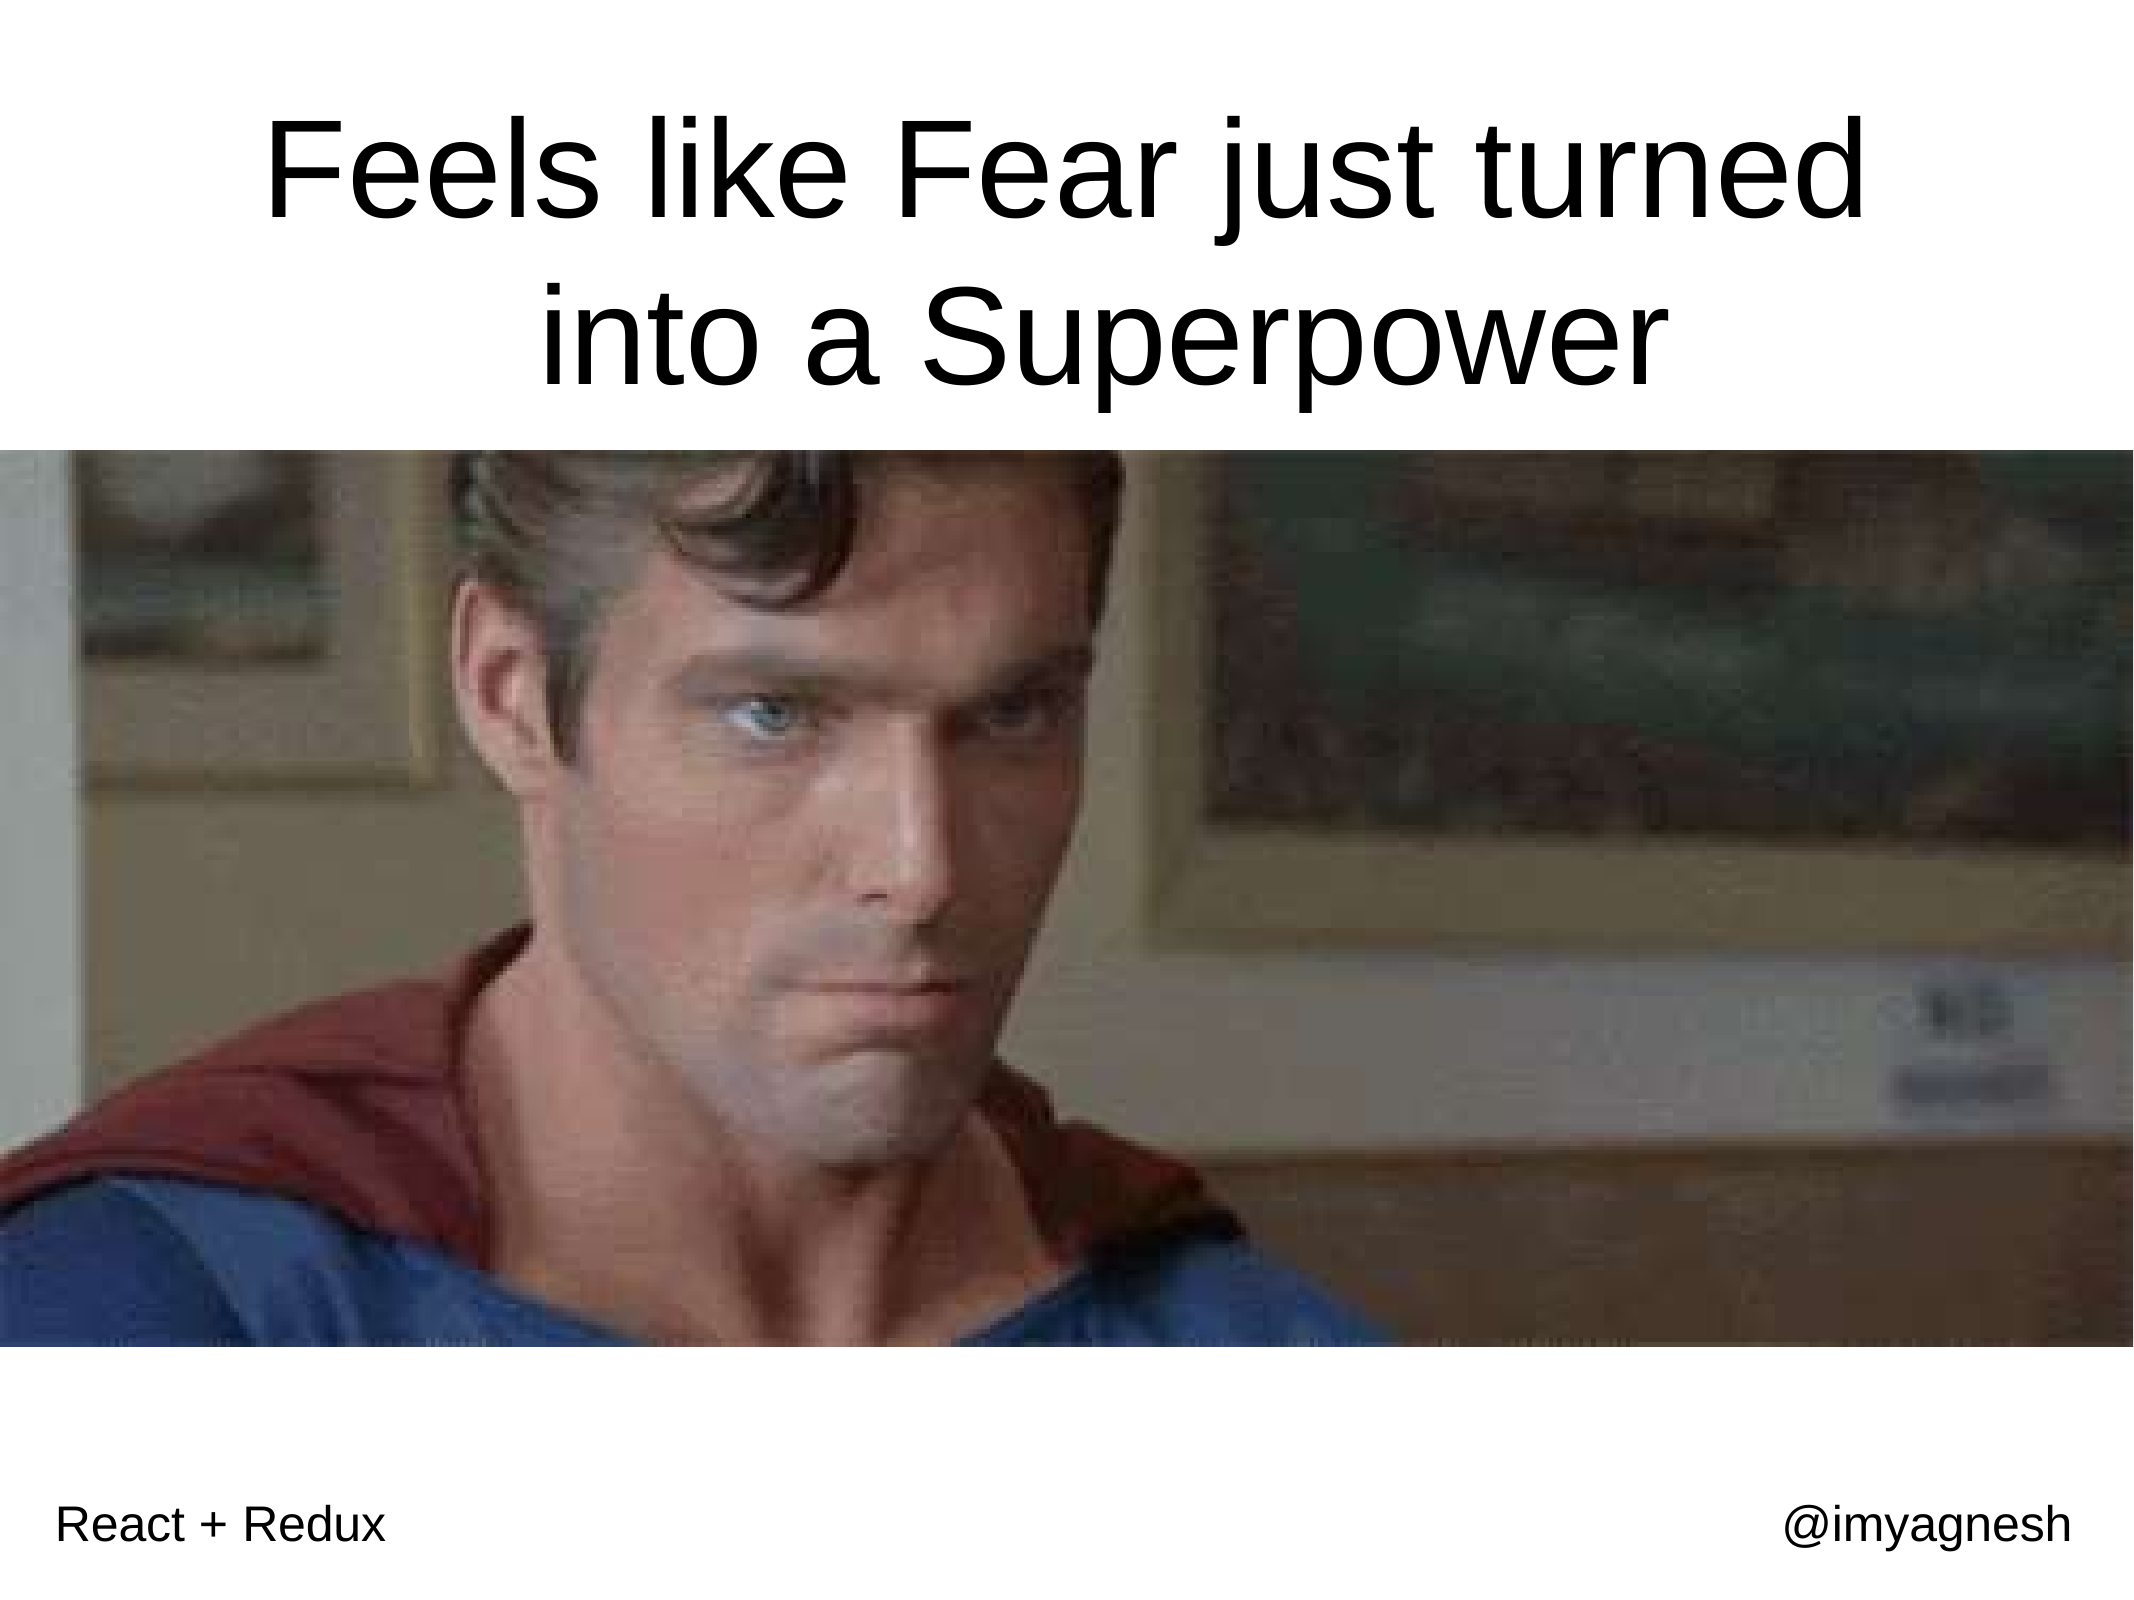

# Feels like Fear just turned  into a Superpower

React + Redux
@imyagnesh